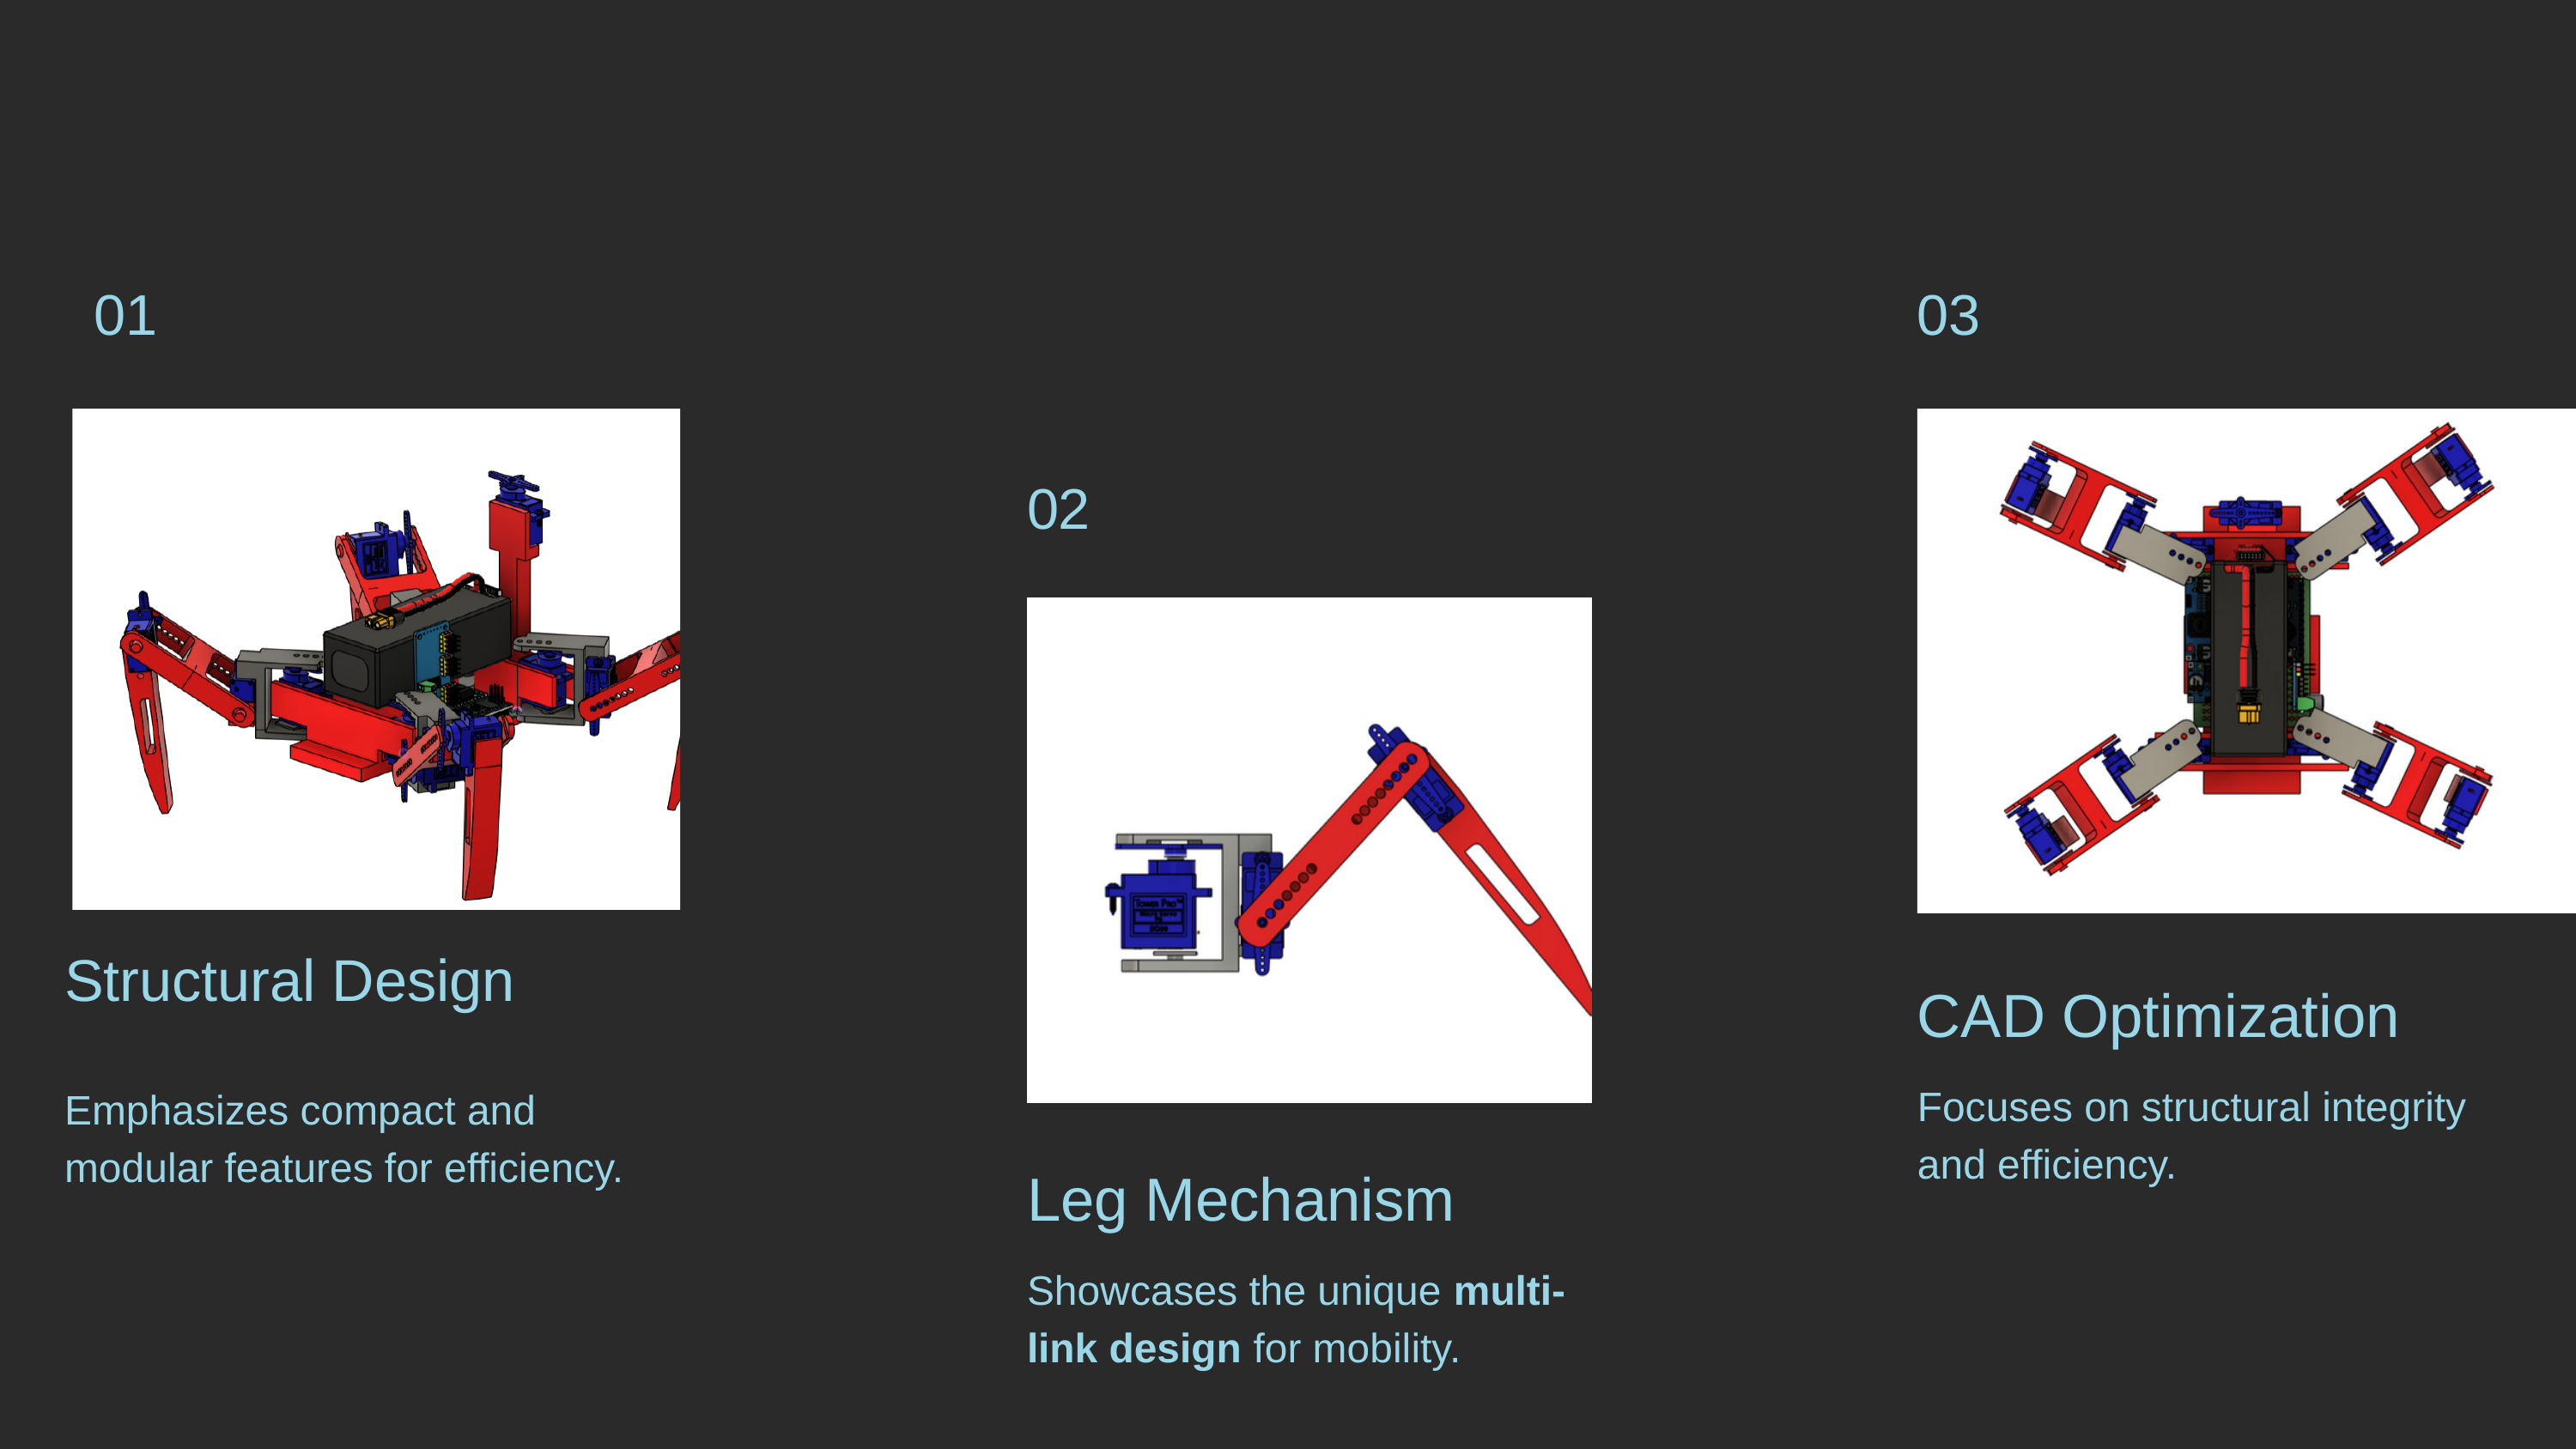

01
03

02

Structural Design

Emphasizes compact and modular features for efficiency.
CAD Optimization
Focuses on structural integrity and efficiency.
Leg Mechanism
Showcases the unique multi-link design for mobility.